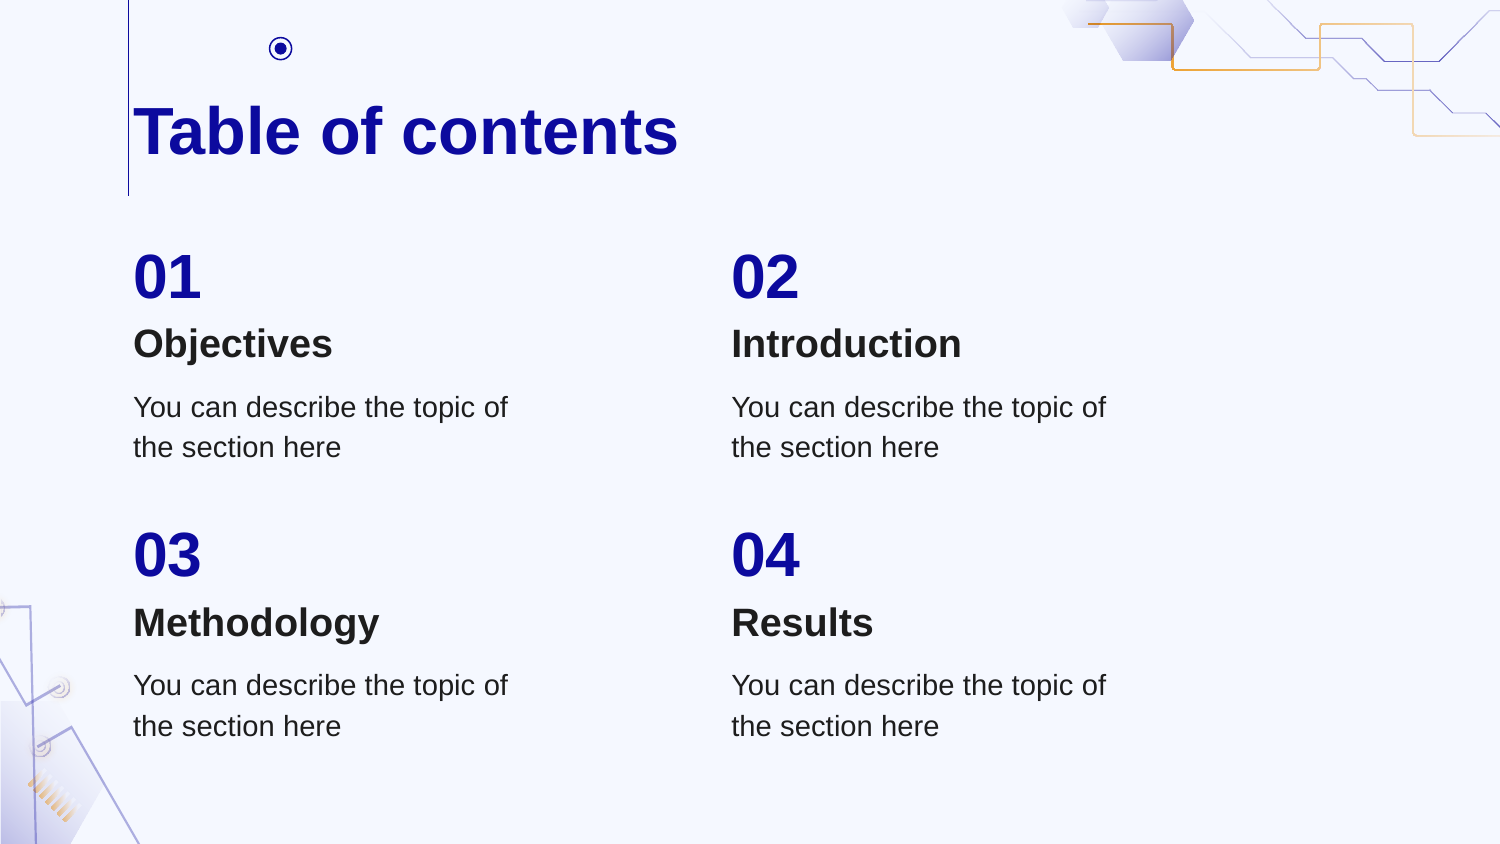

# Table of contents
01
02
Objectives
Introduction
You can describe the topic of the section here
You can describe the topic of the section here
03
04
Methodology
Results
You can describe the topic of the section here
You can describe the topic of the section here